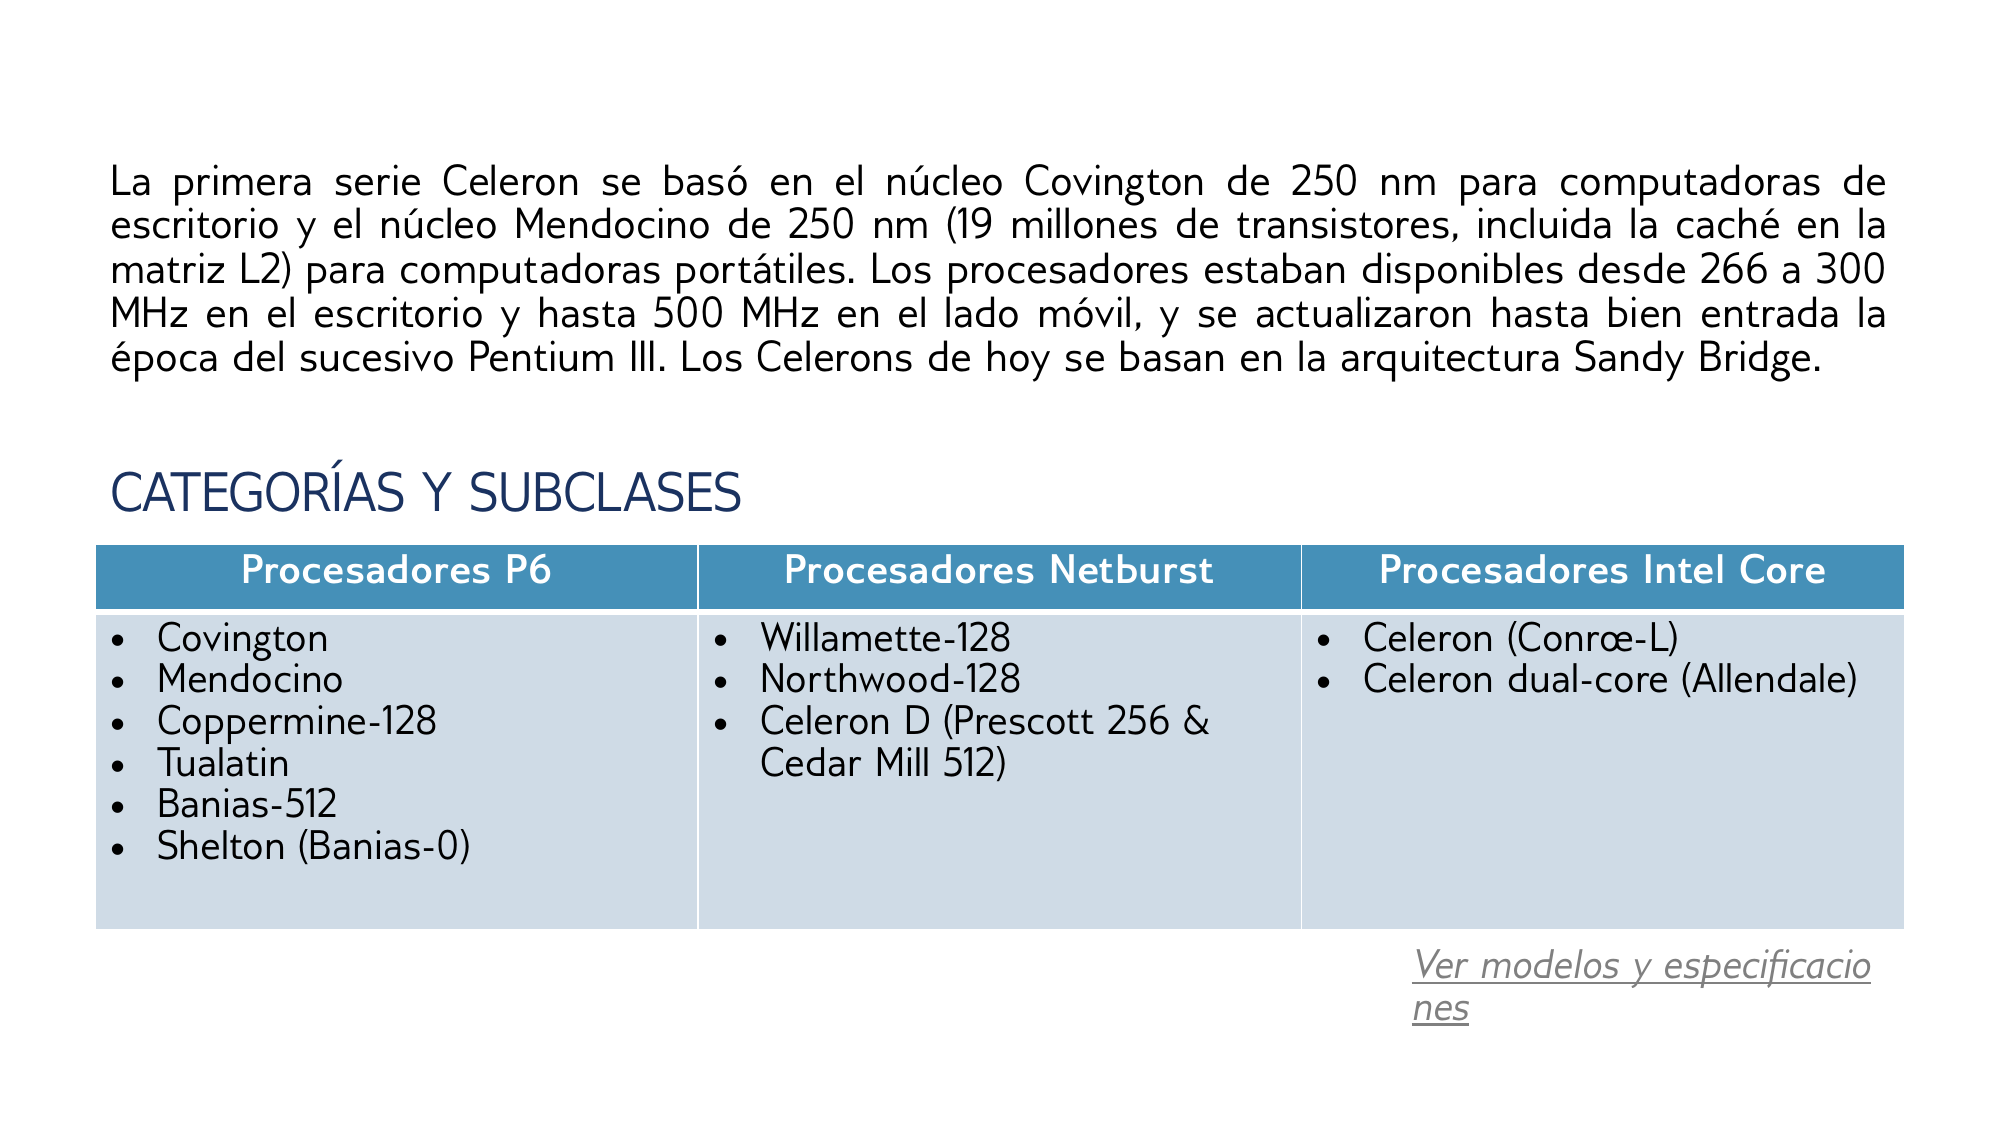

La primera serie Celeron se basó en el núcleo Covington de 250 nm para computadoras de escritorio y el núcleo Mendocino de 250 nm (19 millones de transistores, incluida la caché en la matriz L2) para computadoras portátiles. Los procesadores estaban disponibles desde 266 a 300 MHz en el escritorio y hasta 500 MHz en el lado móvil, y se actualizaron hasta bien entrada la época del sucesivo Pentium III. Los Celerons de hoy se basan en la arquitectura Sandy Bridge.

CATEGORÍAS Y SUBCLASES
| Procesadores P6 | Procesadores Netburst | Procesadores Intel Core |
| --- | --- | --- |
| Covington Mendocino Coppermine-128 Tualatin Banias-512 Shelton (Banias-0) | Willamette-128 Northwood-128 Celeron D (Prescott 256 & Cedar Mill 512) | Celeron (Conroe-L) Celeron dual-core (Allendale) |
Ver modelos y especificaciones